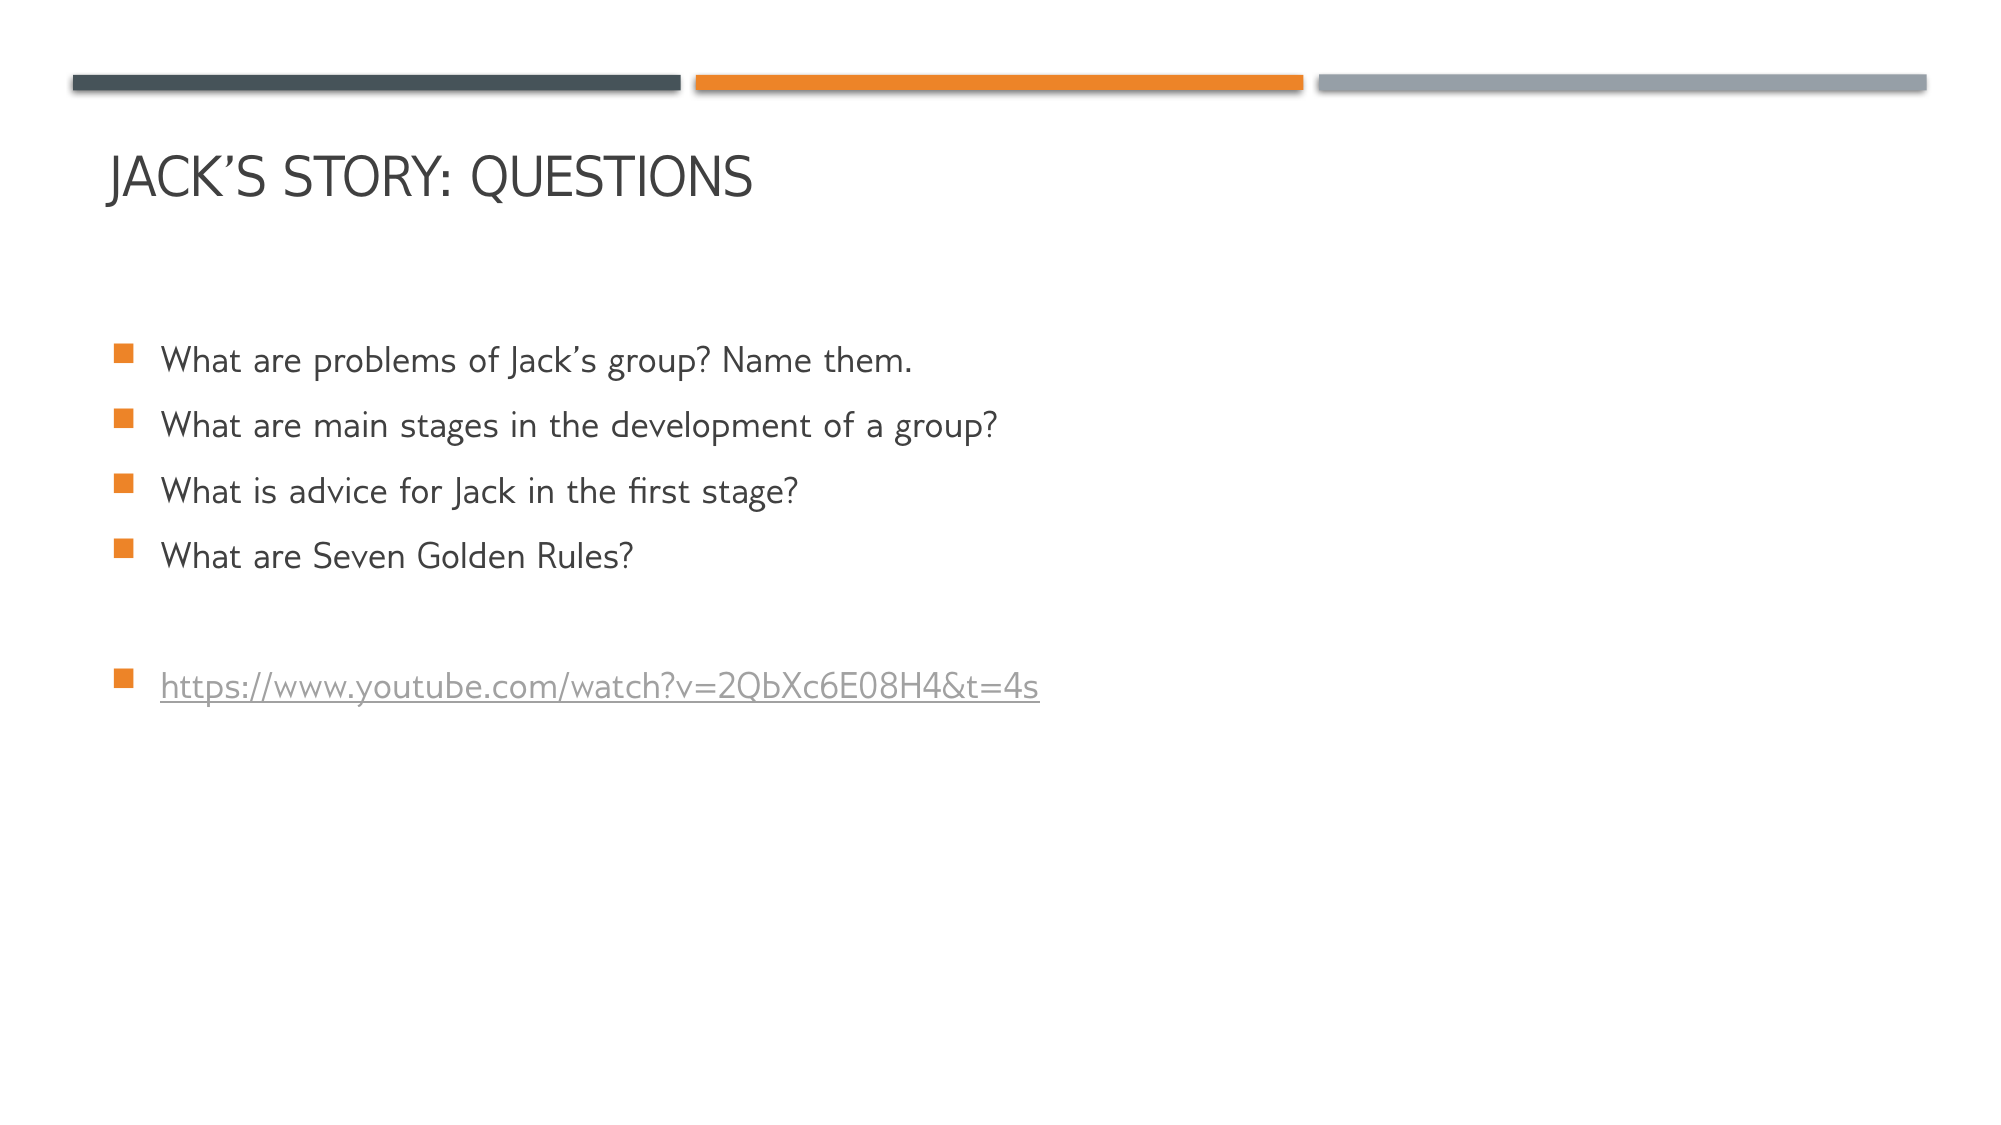

# Jack’s story: Questions
What are problems of Jack’s group? Name them.
What are main stages in the development of a group?
What is advice for Jack in the first stage?
What are Seven Golden Rules?

https://www.youtube.com/watch?v=2QbXc6E08H4&t=4s